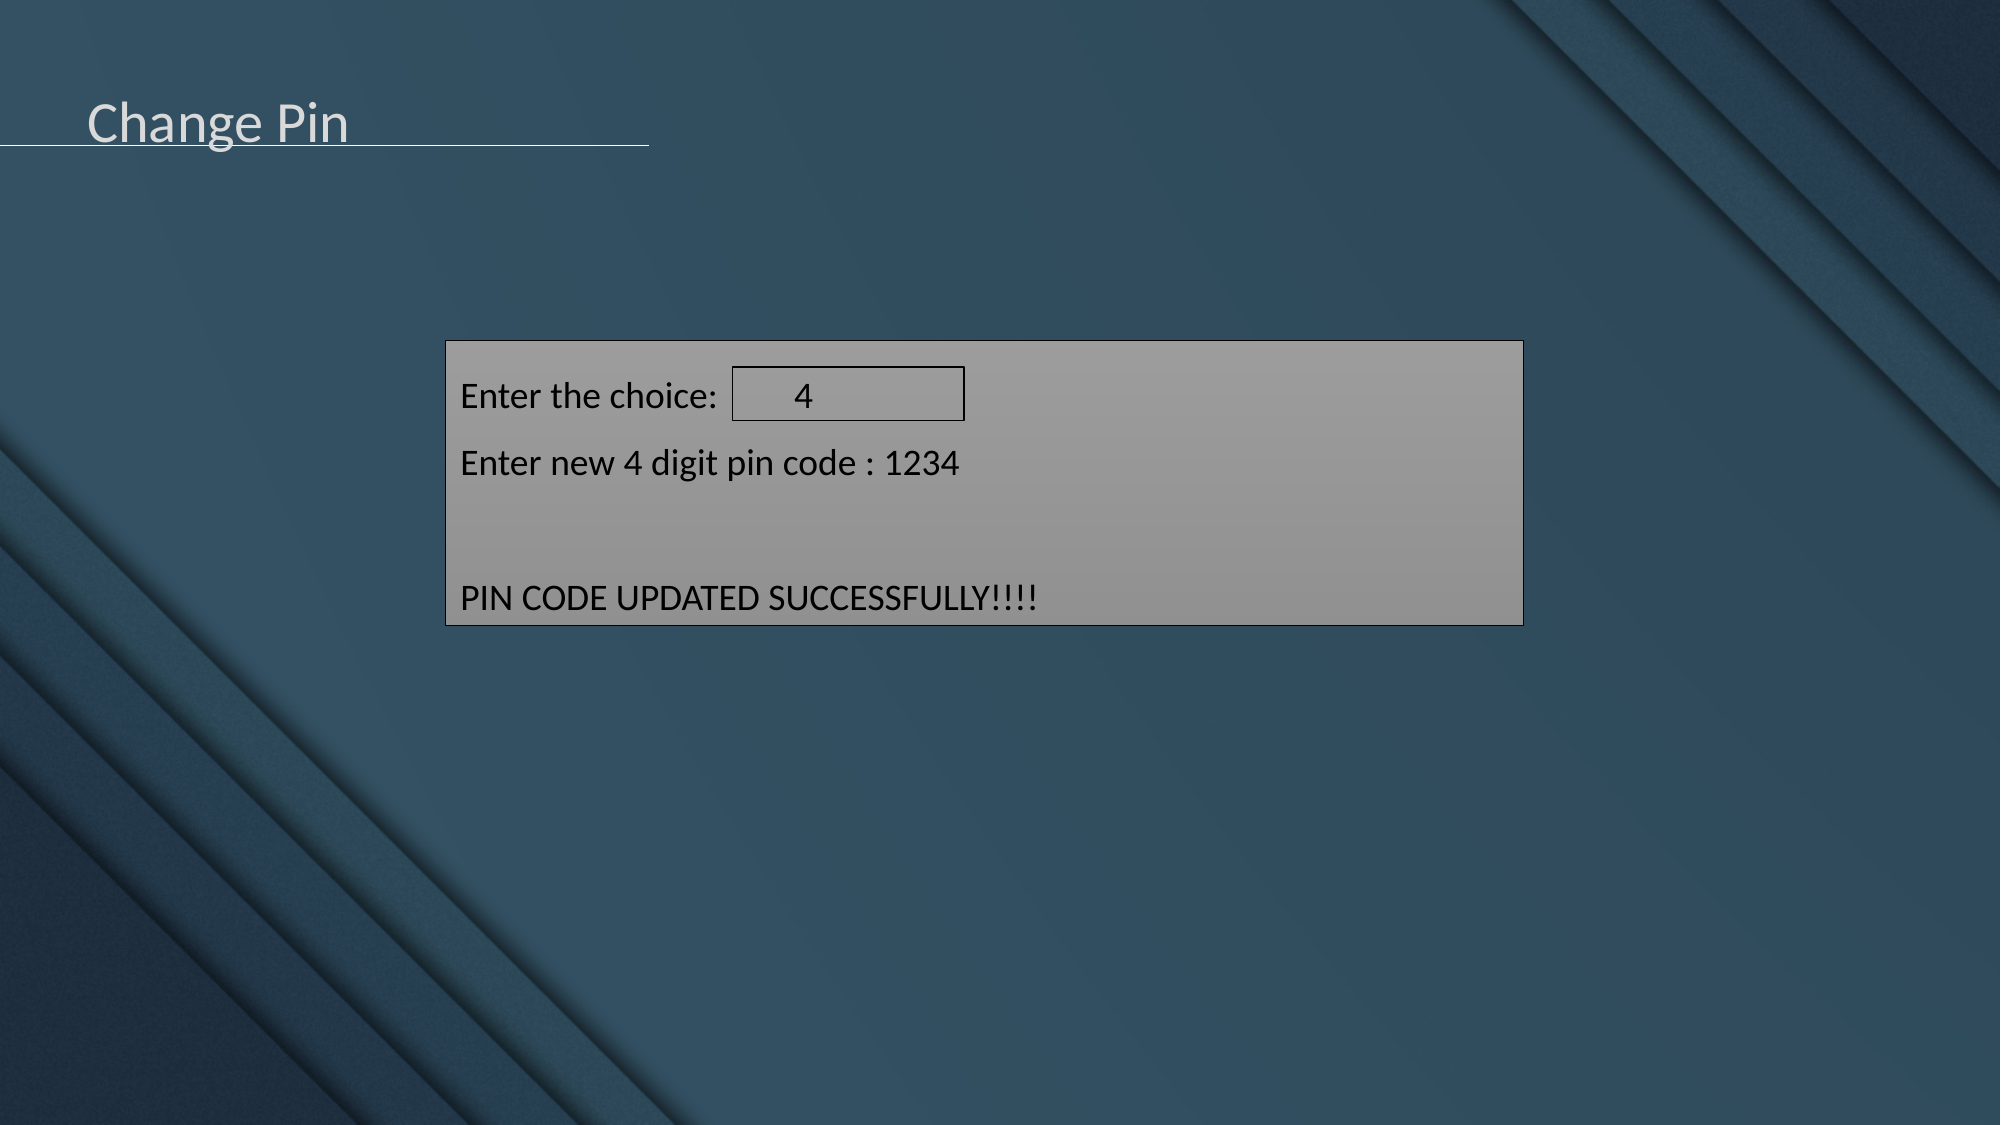

Change Pin
Enter the choice:         4
Enter new 4 digit pin code : 1234

PIN CODE UPDATED SUCCESSFULLY!!!!